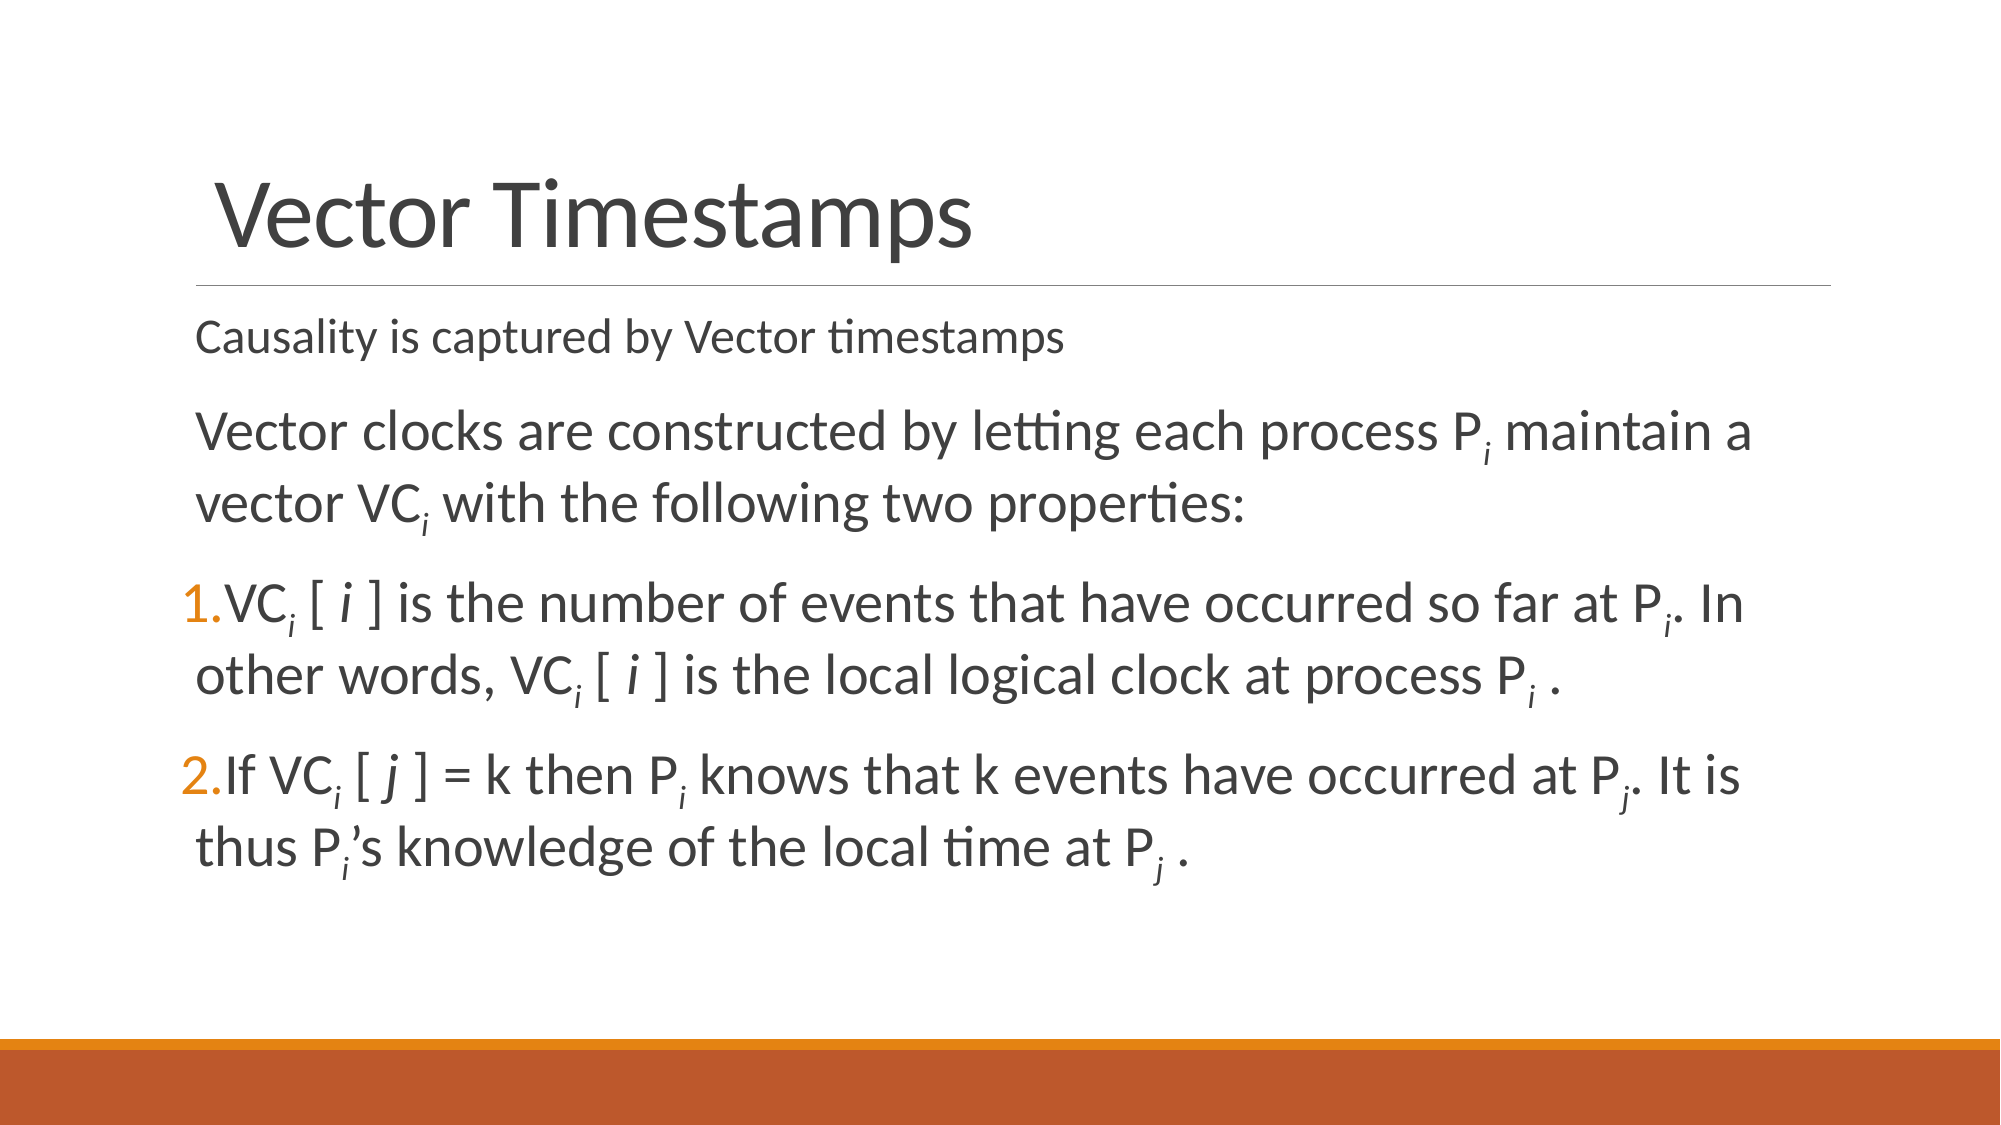

# Vector Timestamps
Causality is captured by Vector timestamps
Vector clocks are constructed by letting each process Pi maintain a vector VCi with the following two properties:
VCi [ i ] is the number of events that have occurred so far at Pi. In other words, VCi [ i ] is the local logical clock at process Pi .
If VCi [ j ] = k then Pi knows that k events have occurred at Pj. It is thus Pi’s knowledge of the local time at Pj .